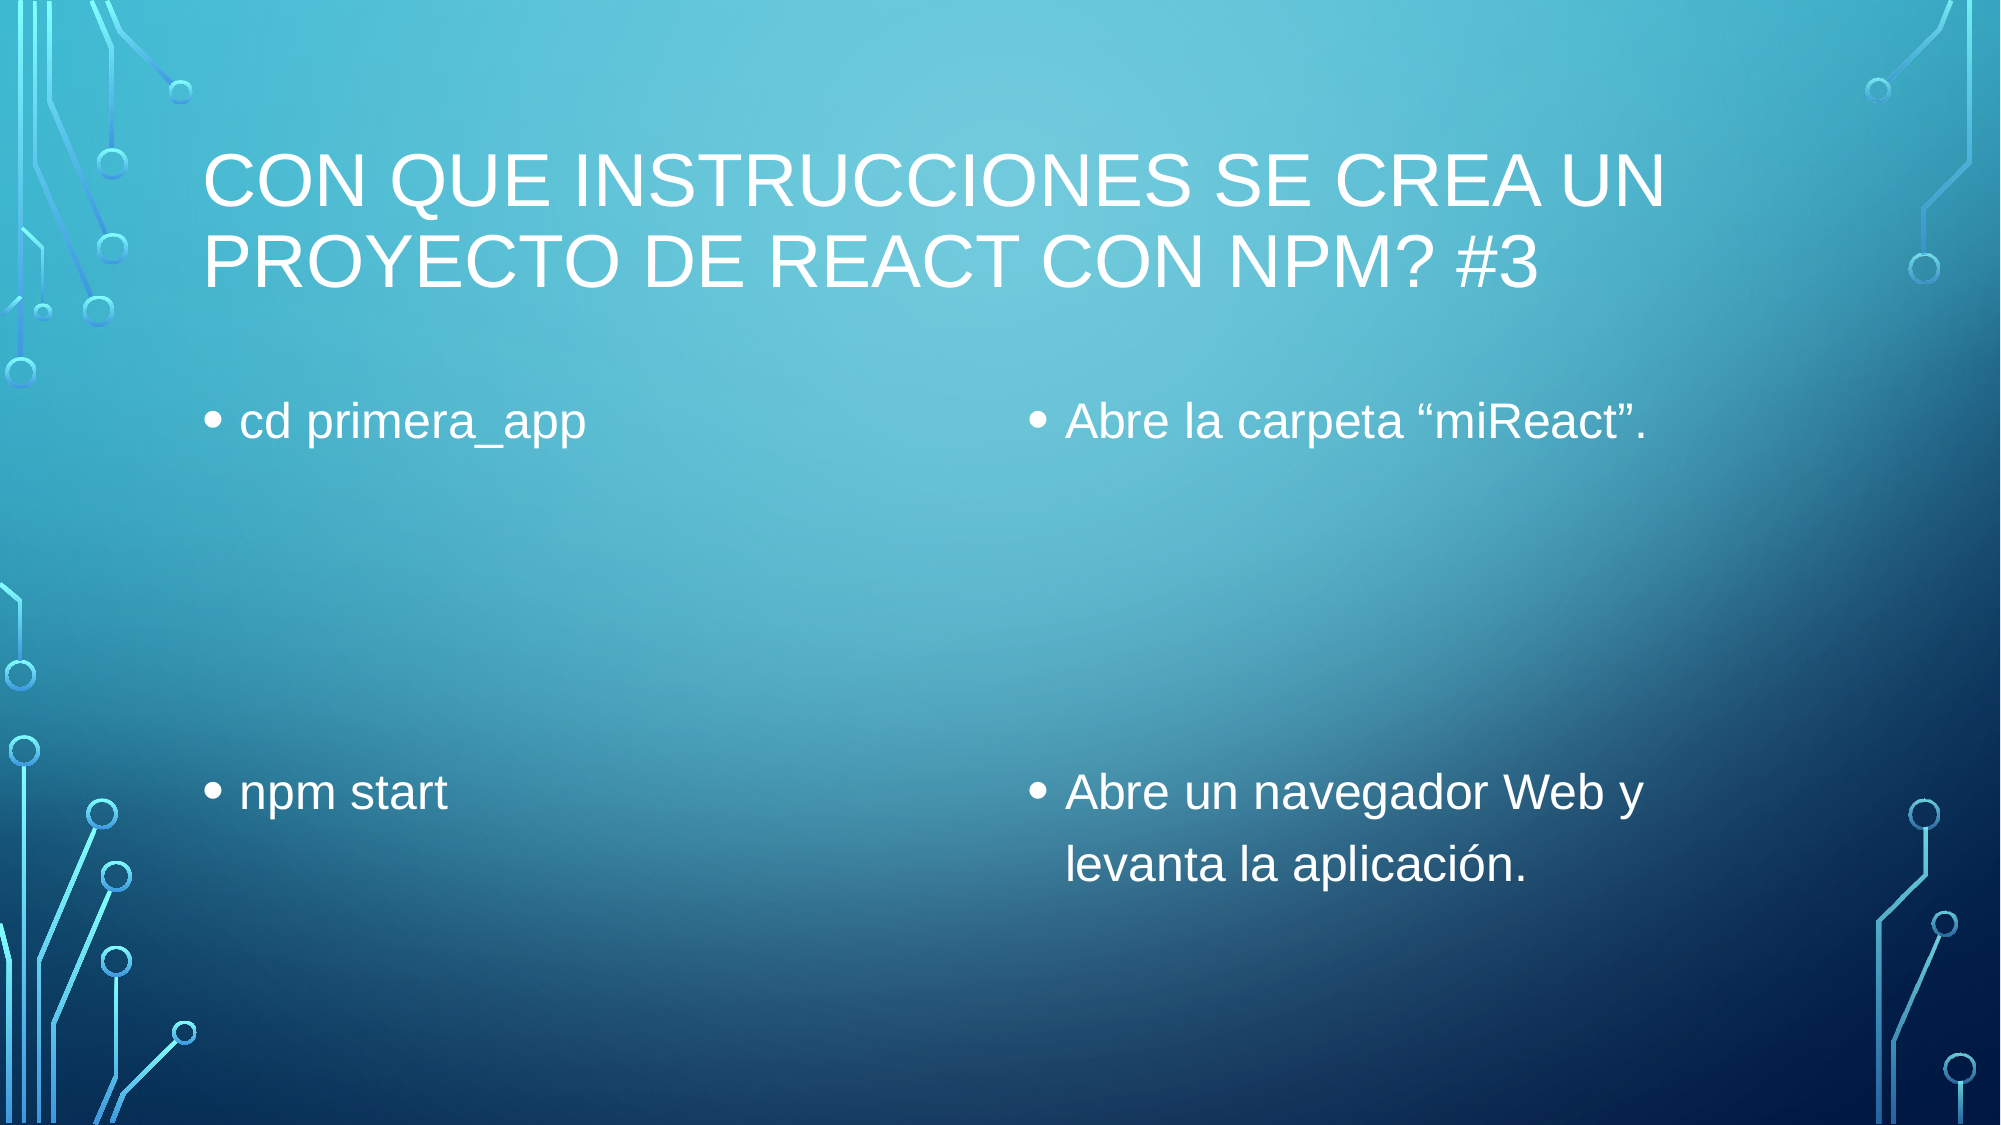

# Con que instrucciones se crea un proyecto de React con NPM? #3
cd primera_app

npm start
Abre la carpeta “miReact”.

Abre un navegador Web y levanta la aplicación.